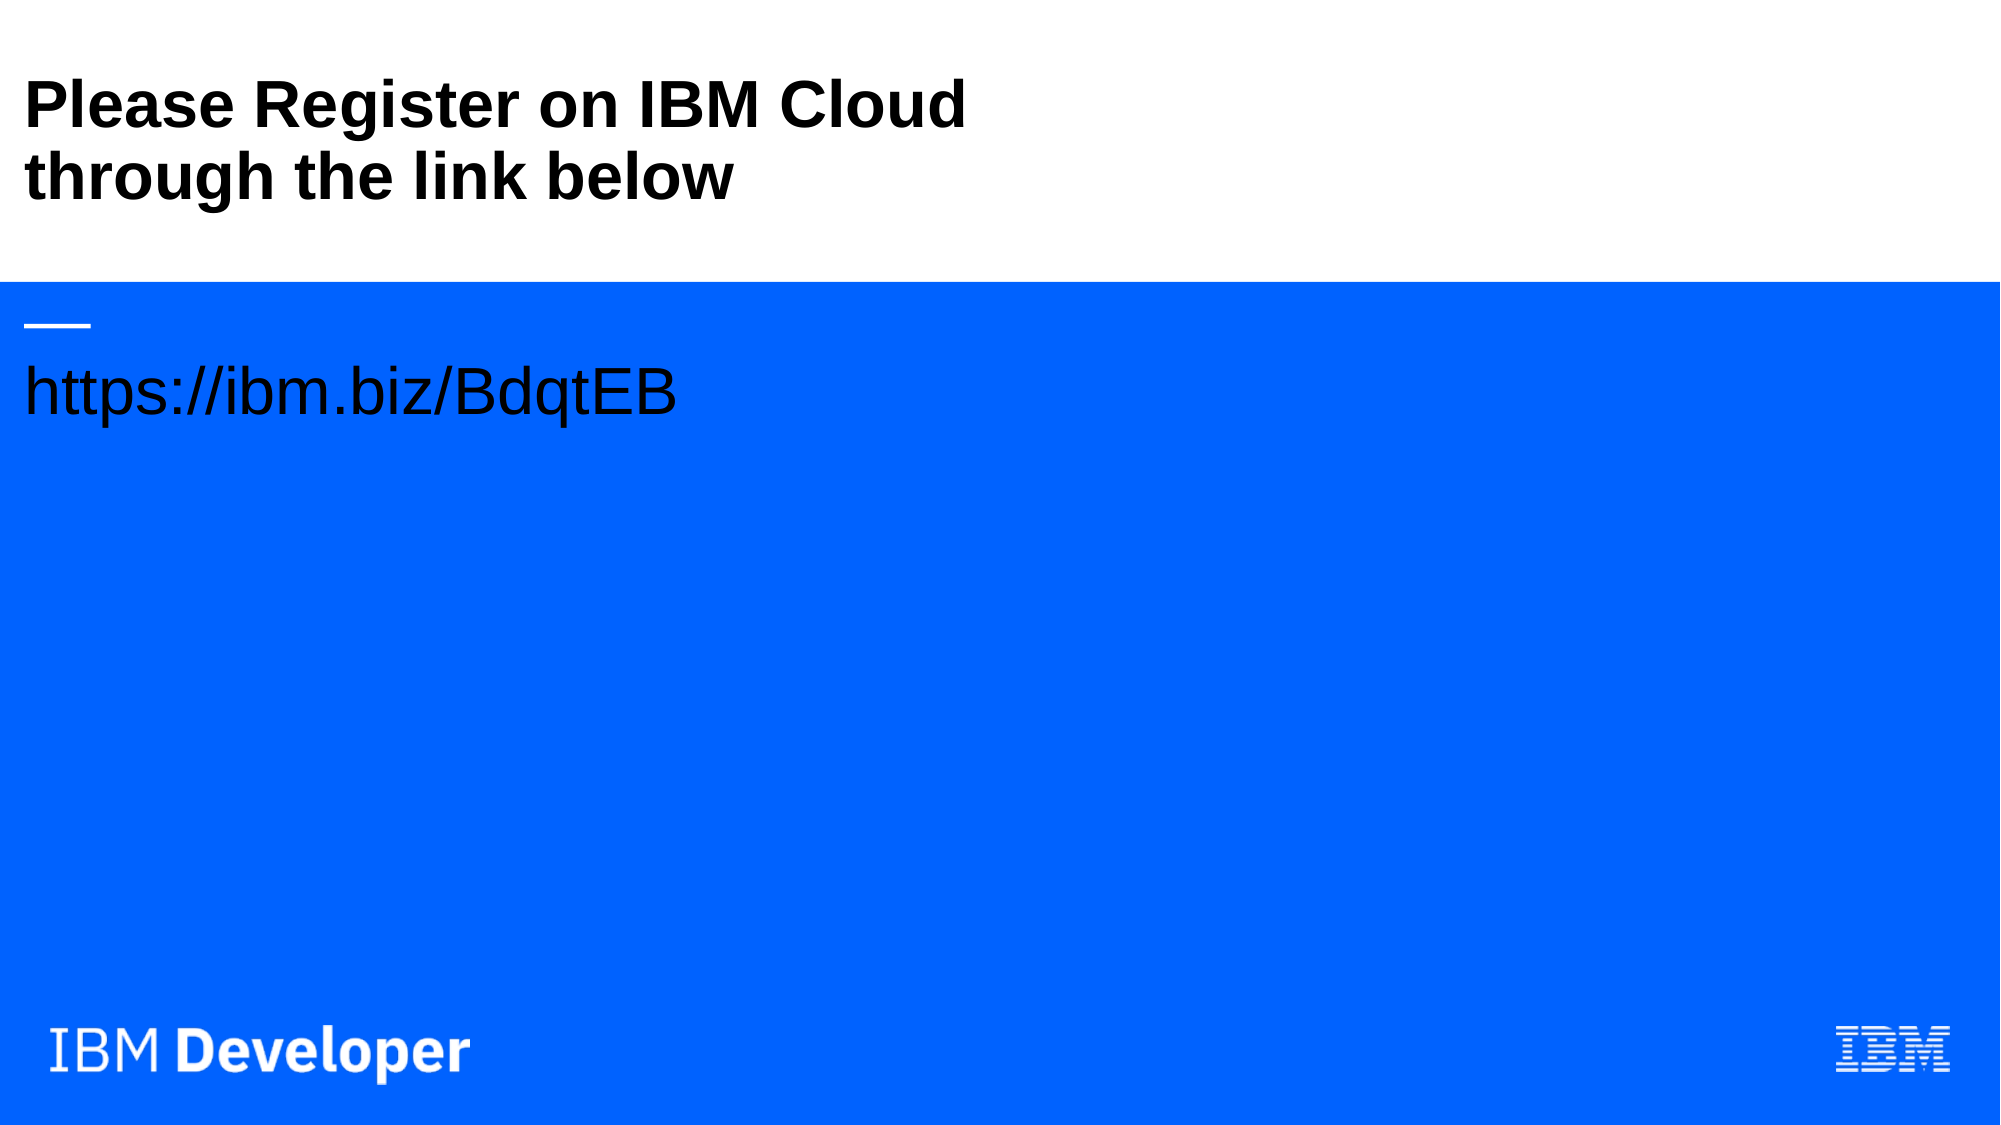

# Please Register on IBM Cloud through the link below — https://ibm.biz/BdqtEB